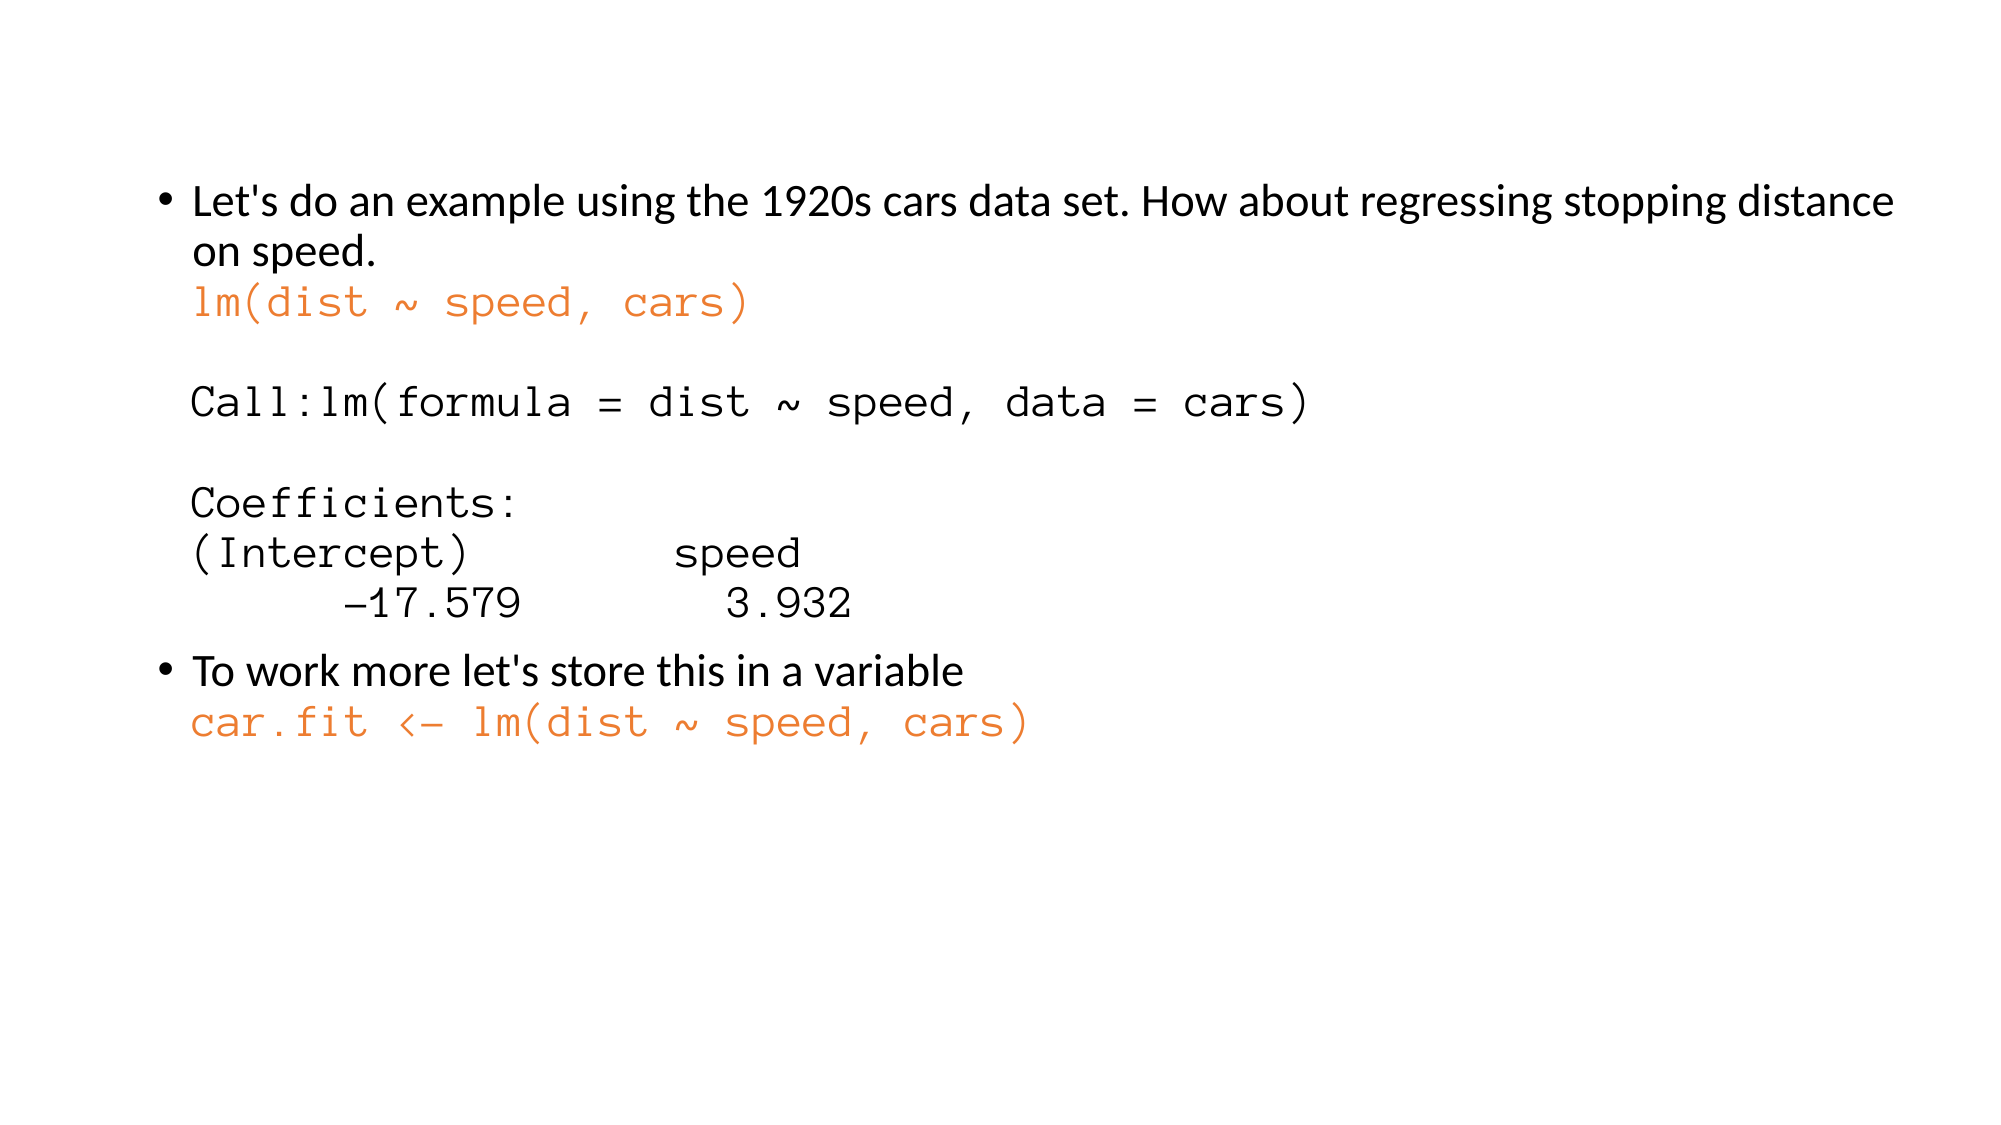

# R: Analyzing data
Let's do an example using the 1920s cars data set. How about regressing stopping distance on speed.
lm(dist ~ speed, cars)
Call:lm(formula = dist ~ speed, data = cars)
Coefficients:
(Intercept)        speed
      -17.579        3.932
To work more let's store this in a variable
car.fit <- lm(dist ~ speed, cars)